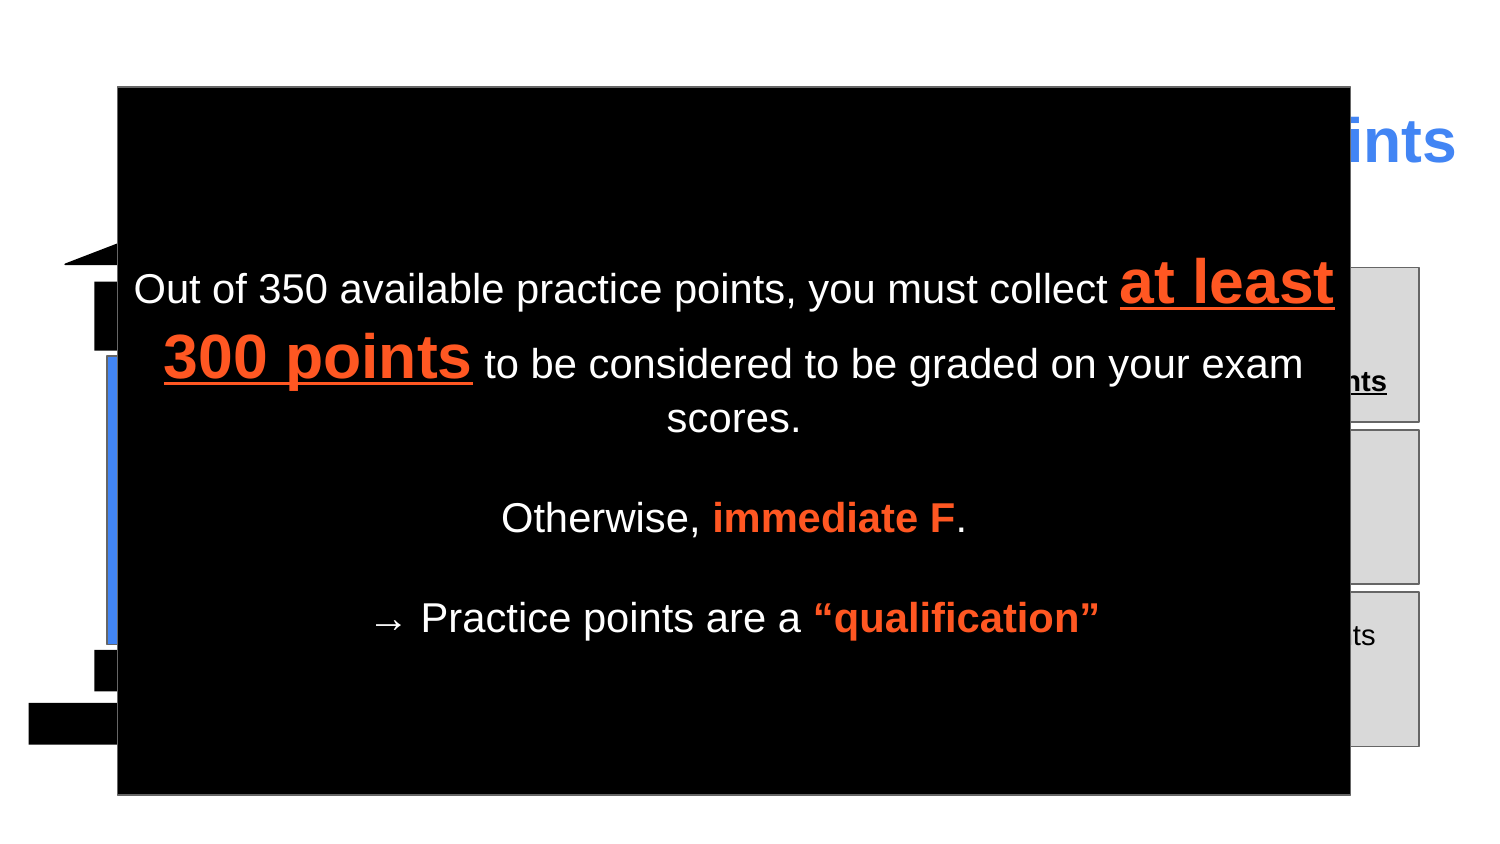

Out of 350 available practice points, you must collect at least 300 points to be considered to be graded on your exam scores.

Otherwise, immediate F.

→ Practice points are a “qualification”
Practice Points > 300
YOUR FINAL GRADE
1 Lecture = 10 points

11 Lectures = 110 points
2 Exams (Midterm and Final)

11 Lectures
10 Labs
4 Homework Assignments

1 Lab = 10 points
10 Labs = 100 points
1 Homework = 50 points
4 Labs = 200 points
Your Hard Work
Academic Honesty